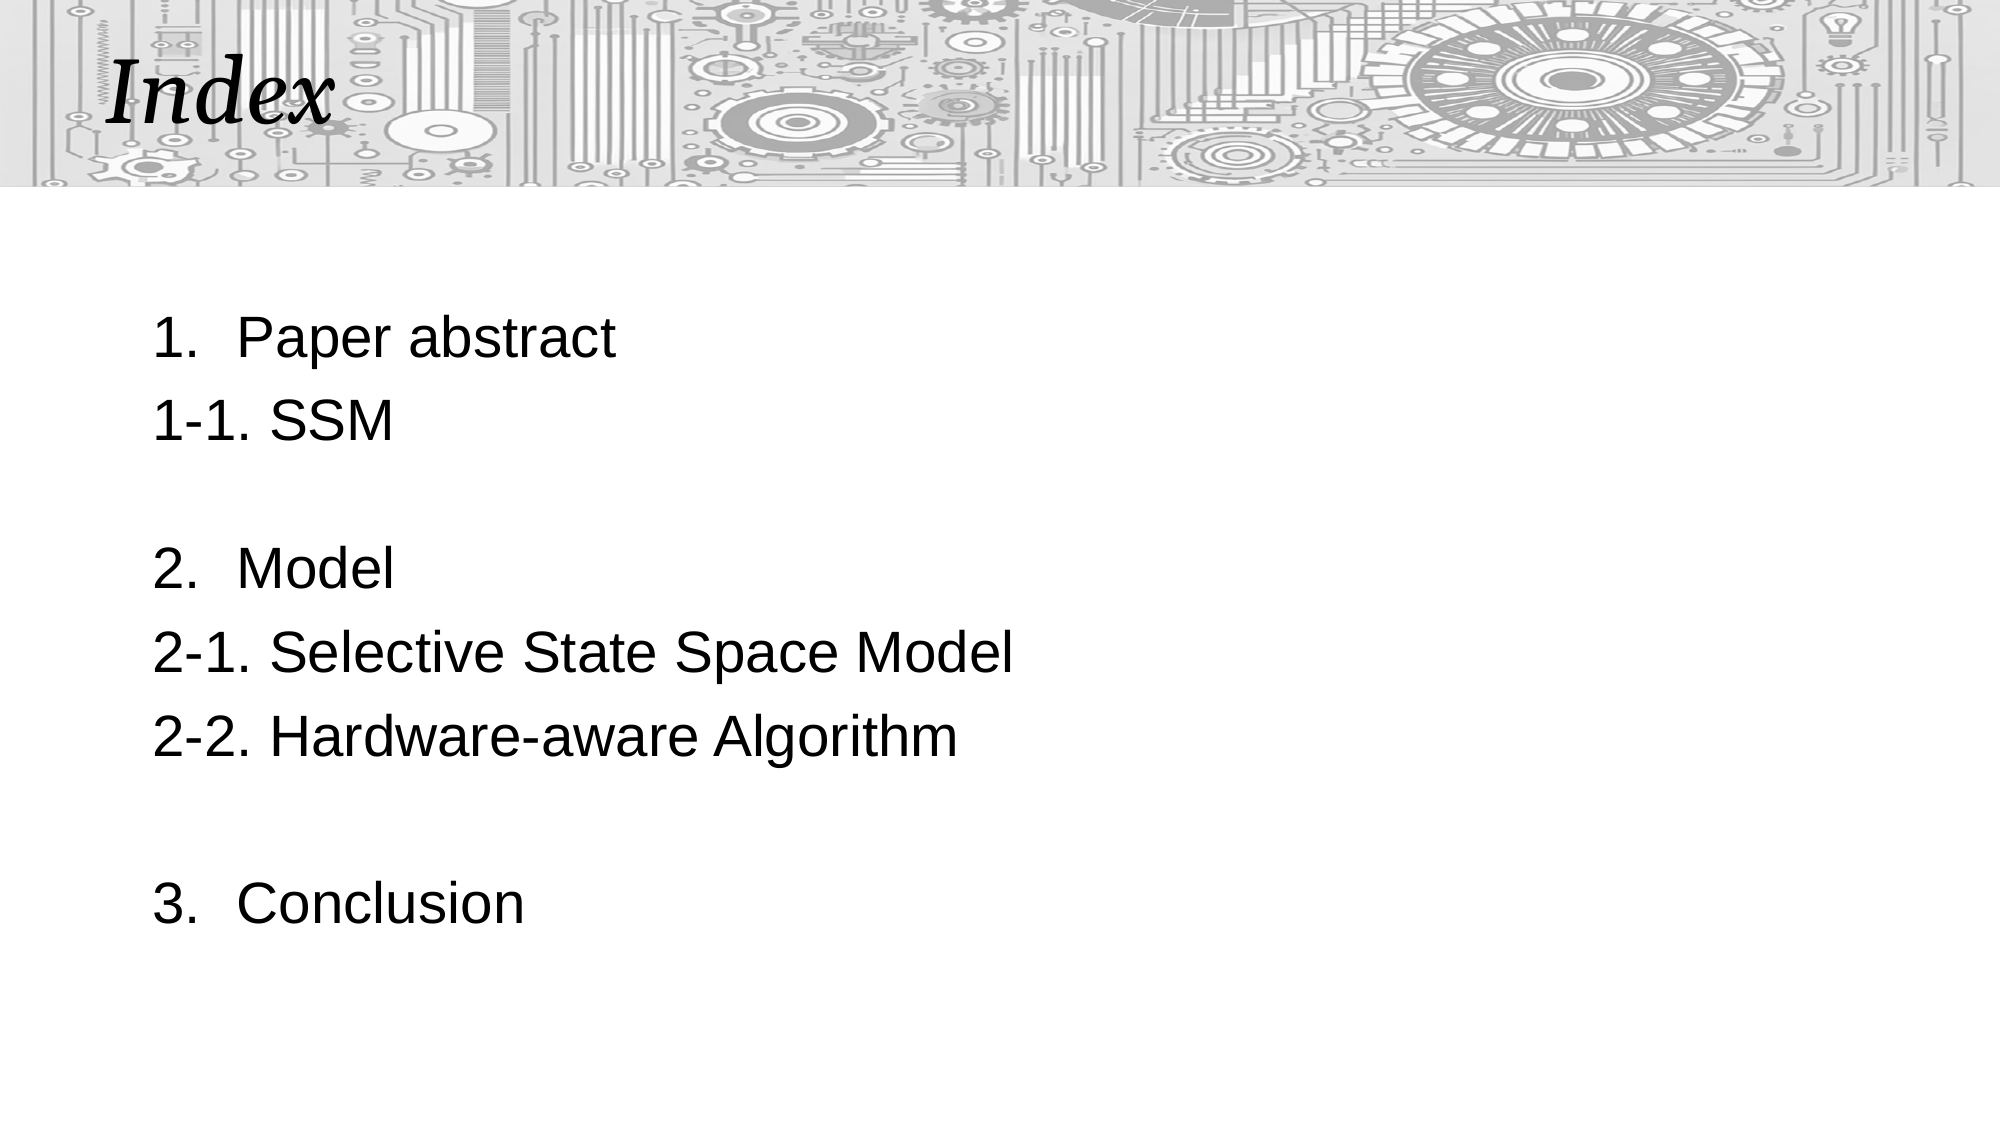

# Index
Paper abstract
1-1. SSM

Model
2-1. Selective State Space Model
2-2. Hardware-aware Algorithm

Conclusion